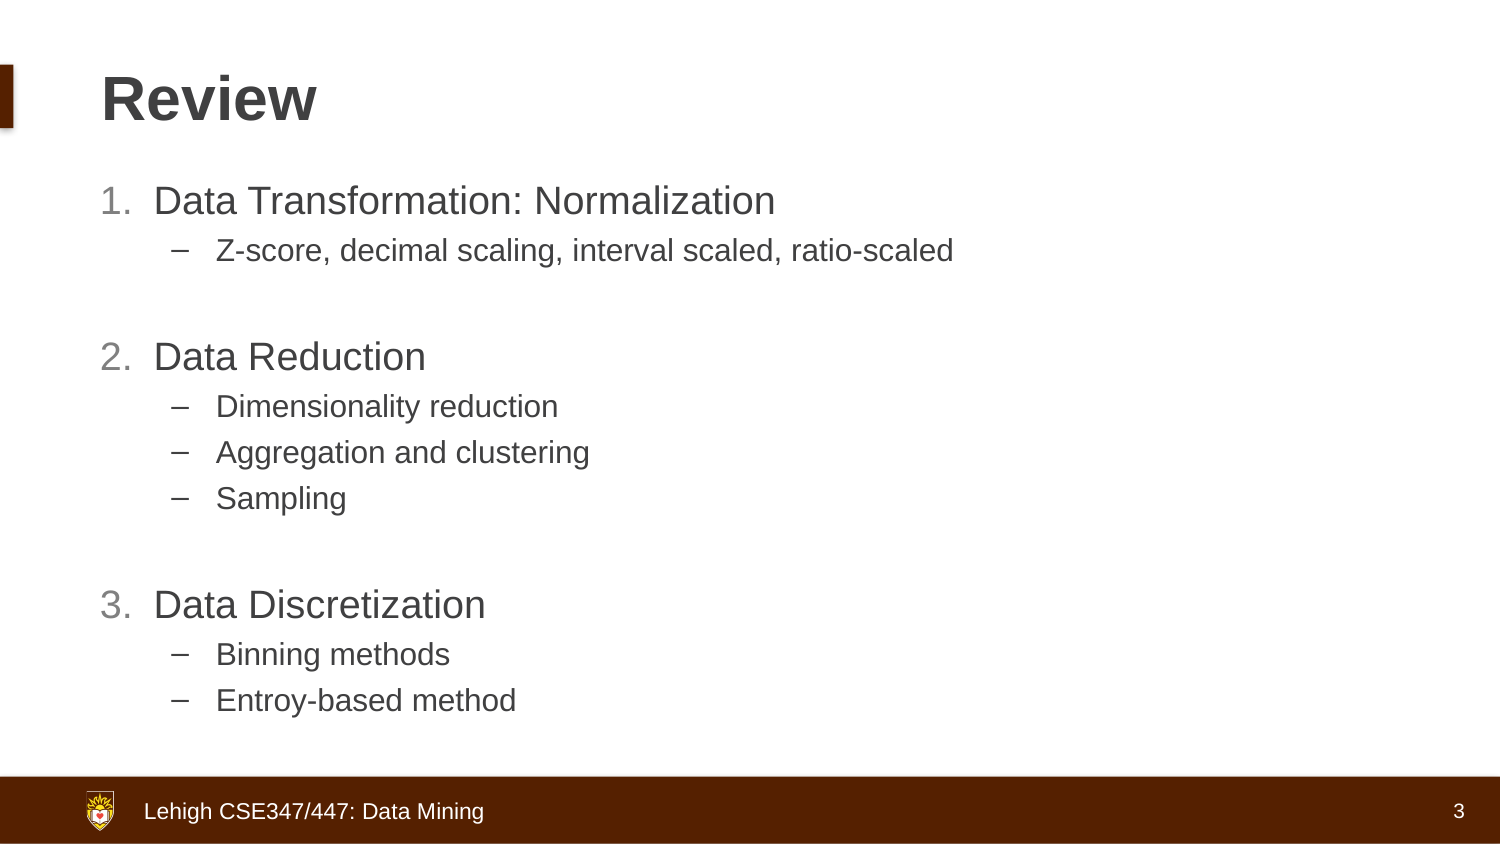

# Review
Data Transformation: Normalization
Z-score, decimal scaling, interval scaled, ratio-scaled

Data Reduction
Dimensionality reduction
Aggregation and clustering
Sampling

Data Discretization
Binning methods
Entroy-based method
3
Lehigh CSE347/447: Data Mining